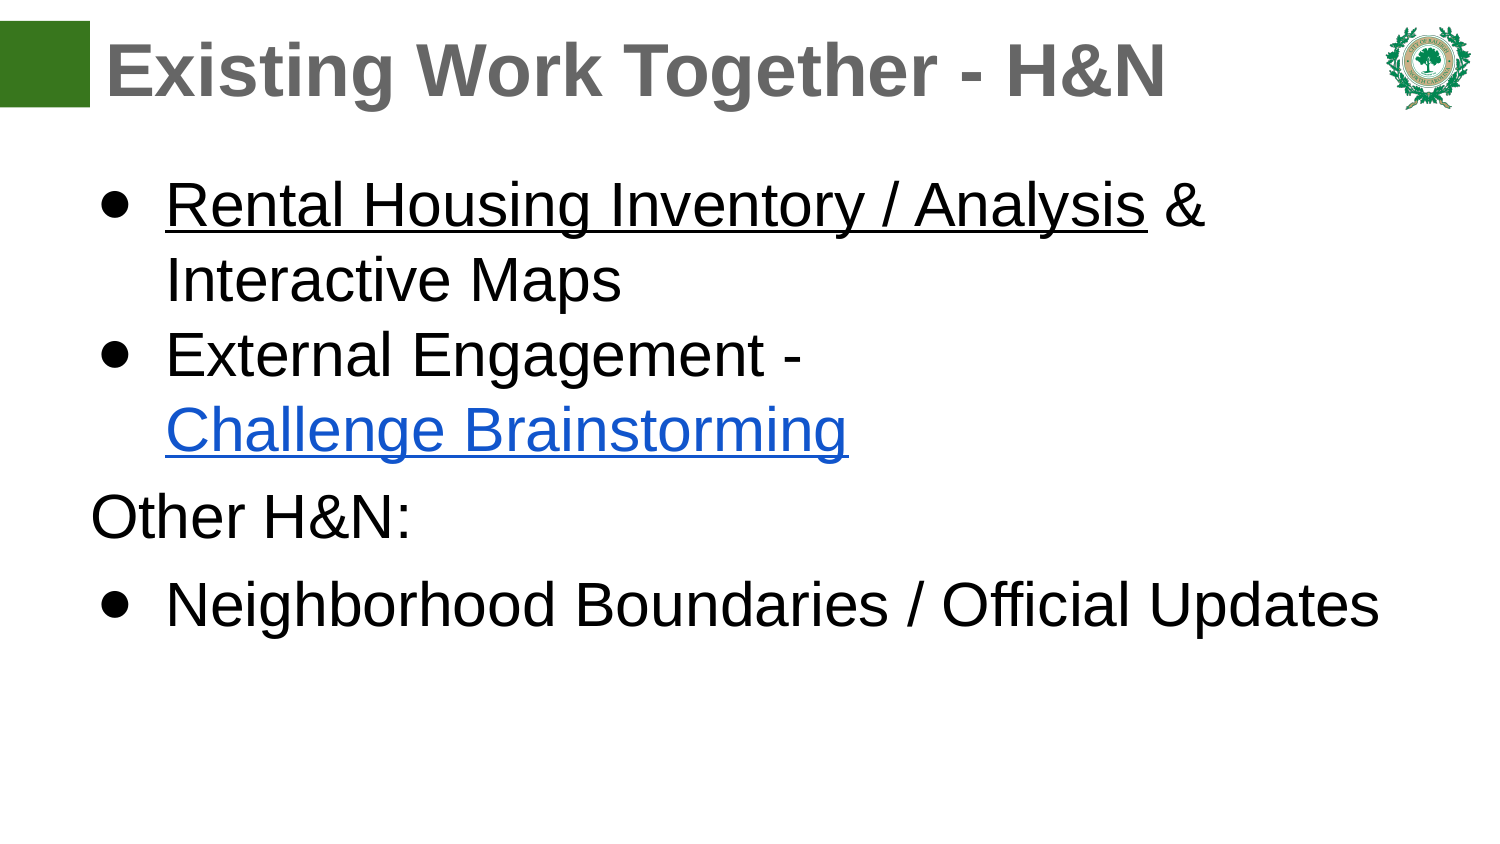

# Existing Work Together - H&N
Rental Housing Inventory / Analysis & Interactive Maps
External Engagement - Challenge Brainstorming
Other H&N:
Neighborhood Boundaries / Official Updates